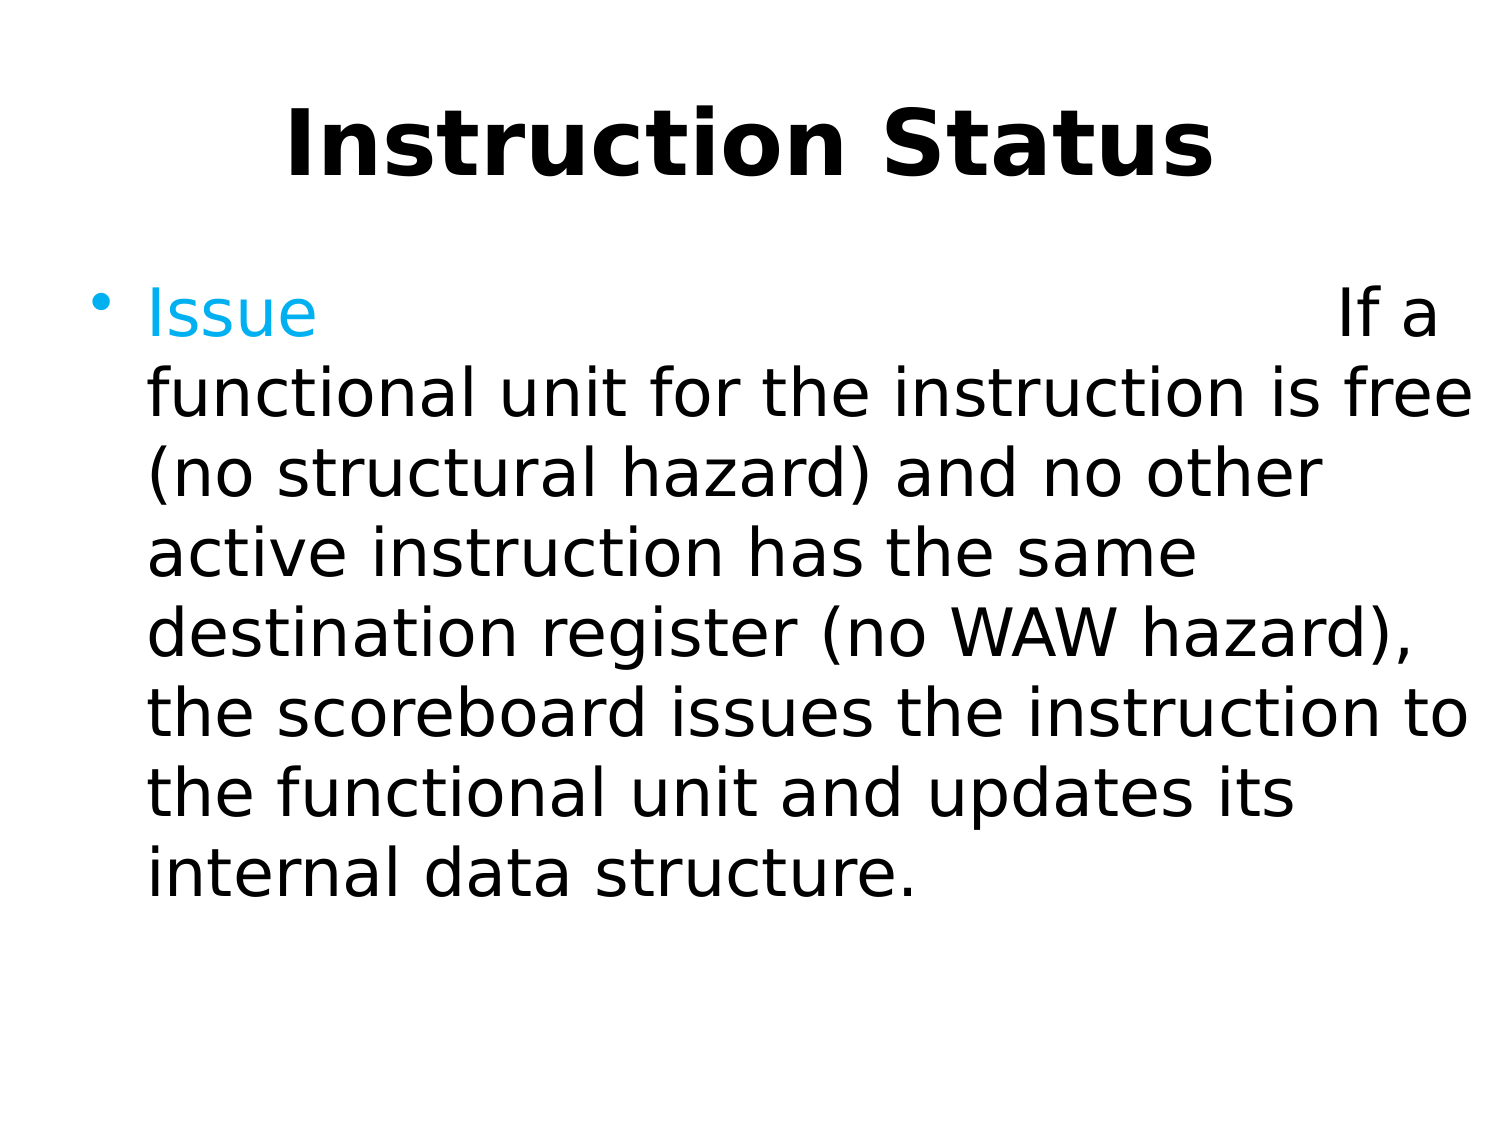

# Instruction Status
Issue                                                If a functional unit for the instruction is free (no structural hazard) and no other active instruction has the same destination register (no WAW hazard), the scoreboard issues the instruction to the functional unit and updates its internal data structure.